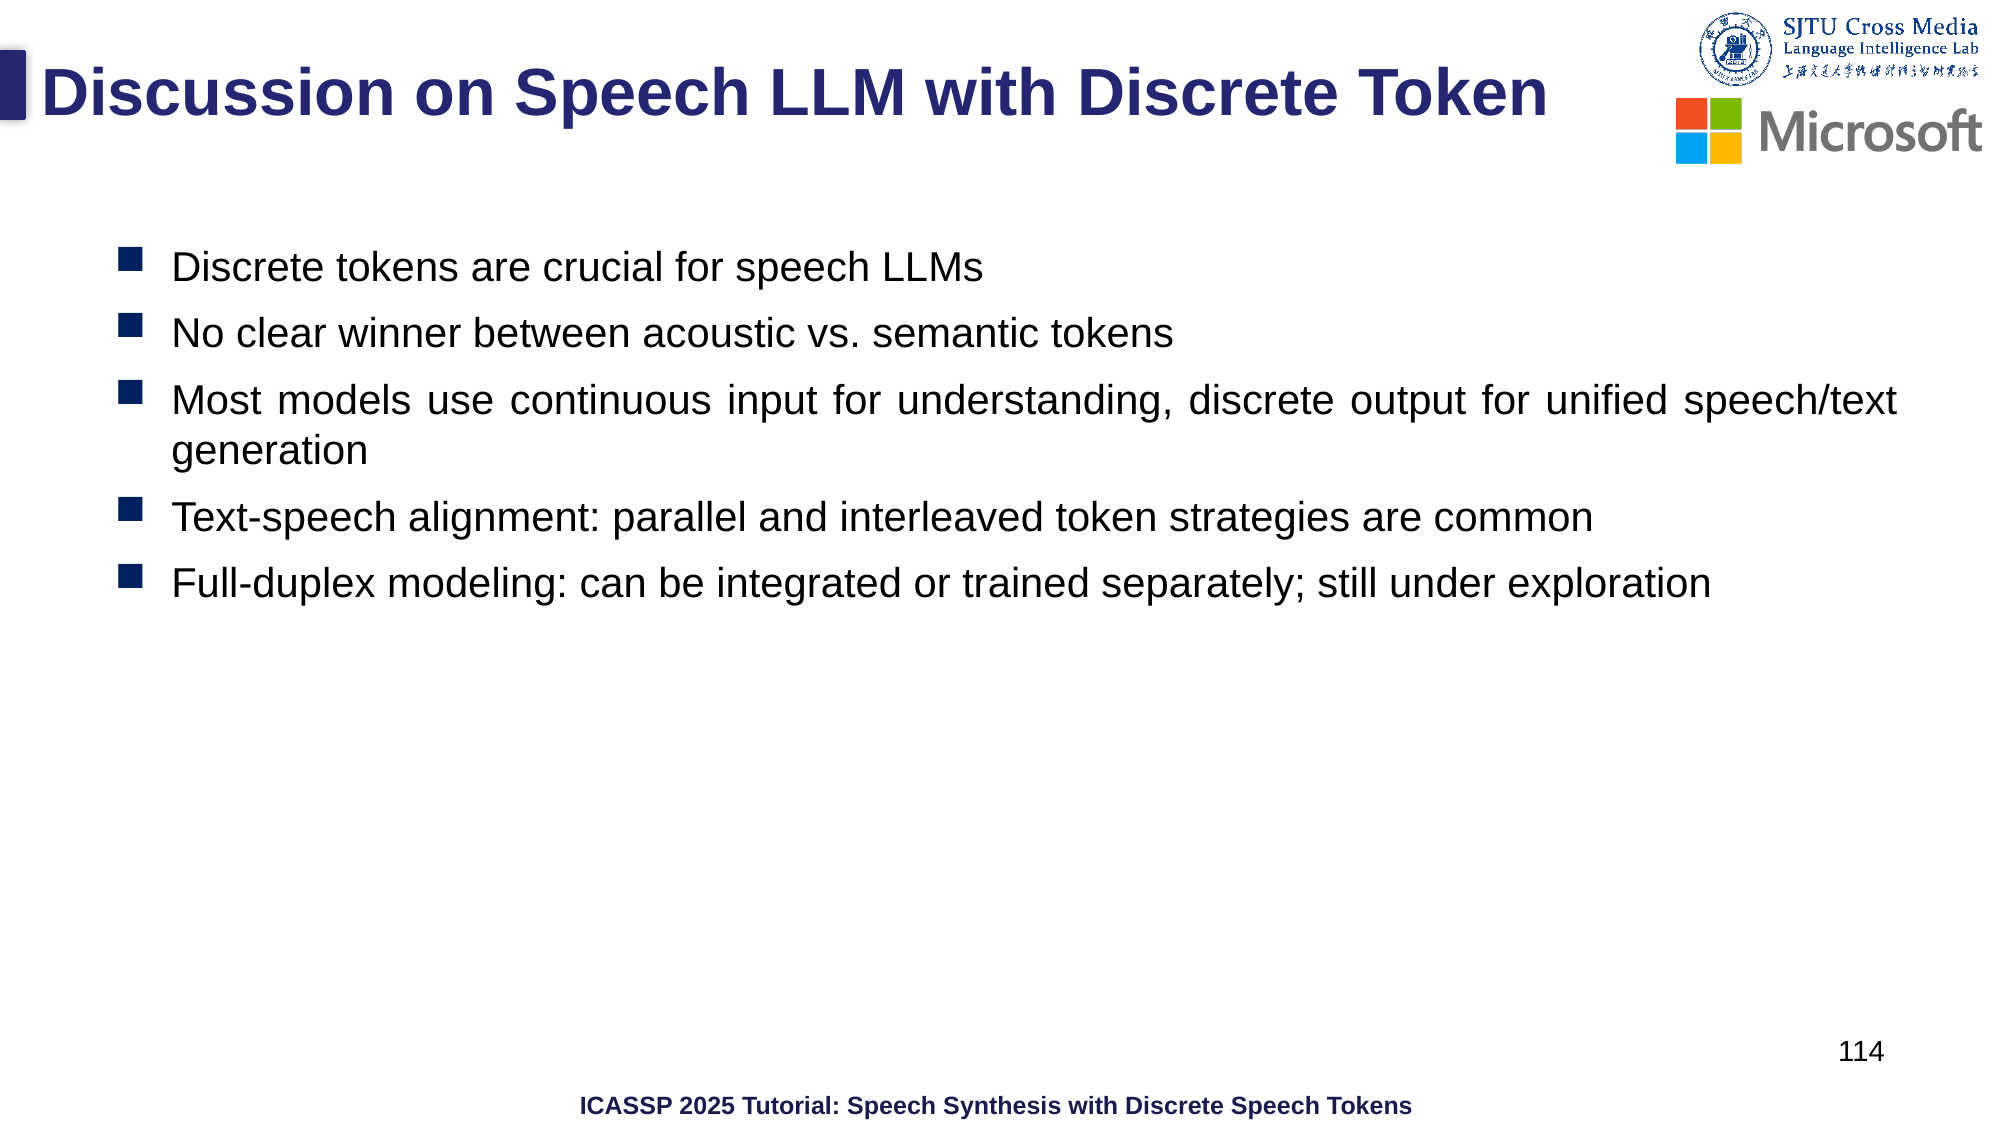

# Discussion on Speech LLM with Discrete Token
Discrete tokens are crucial for speech LLMs
No clear winner between acoustic vs. semantic tokens
Most models use continuous input for understanding, discrete output for unified speech/text generation
Text-speech alignment: parallel and interleaved token strategies are common
Full-duplex modeling: can be integrated or trained separately; still under exploration
114